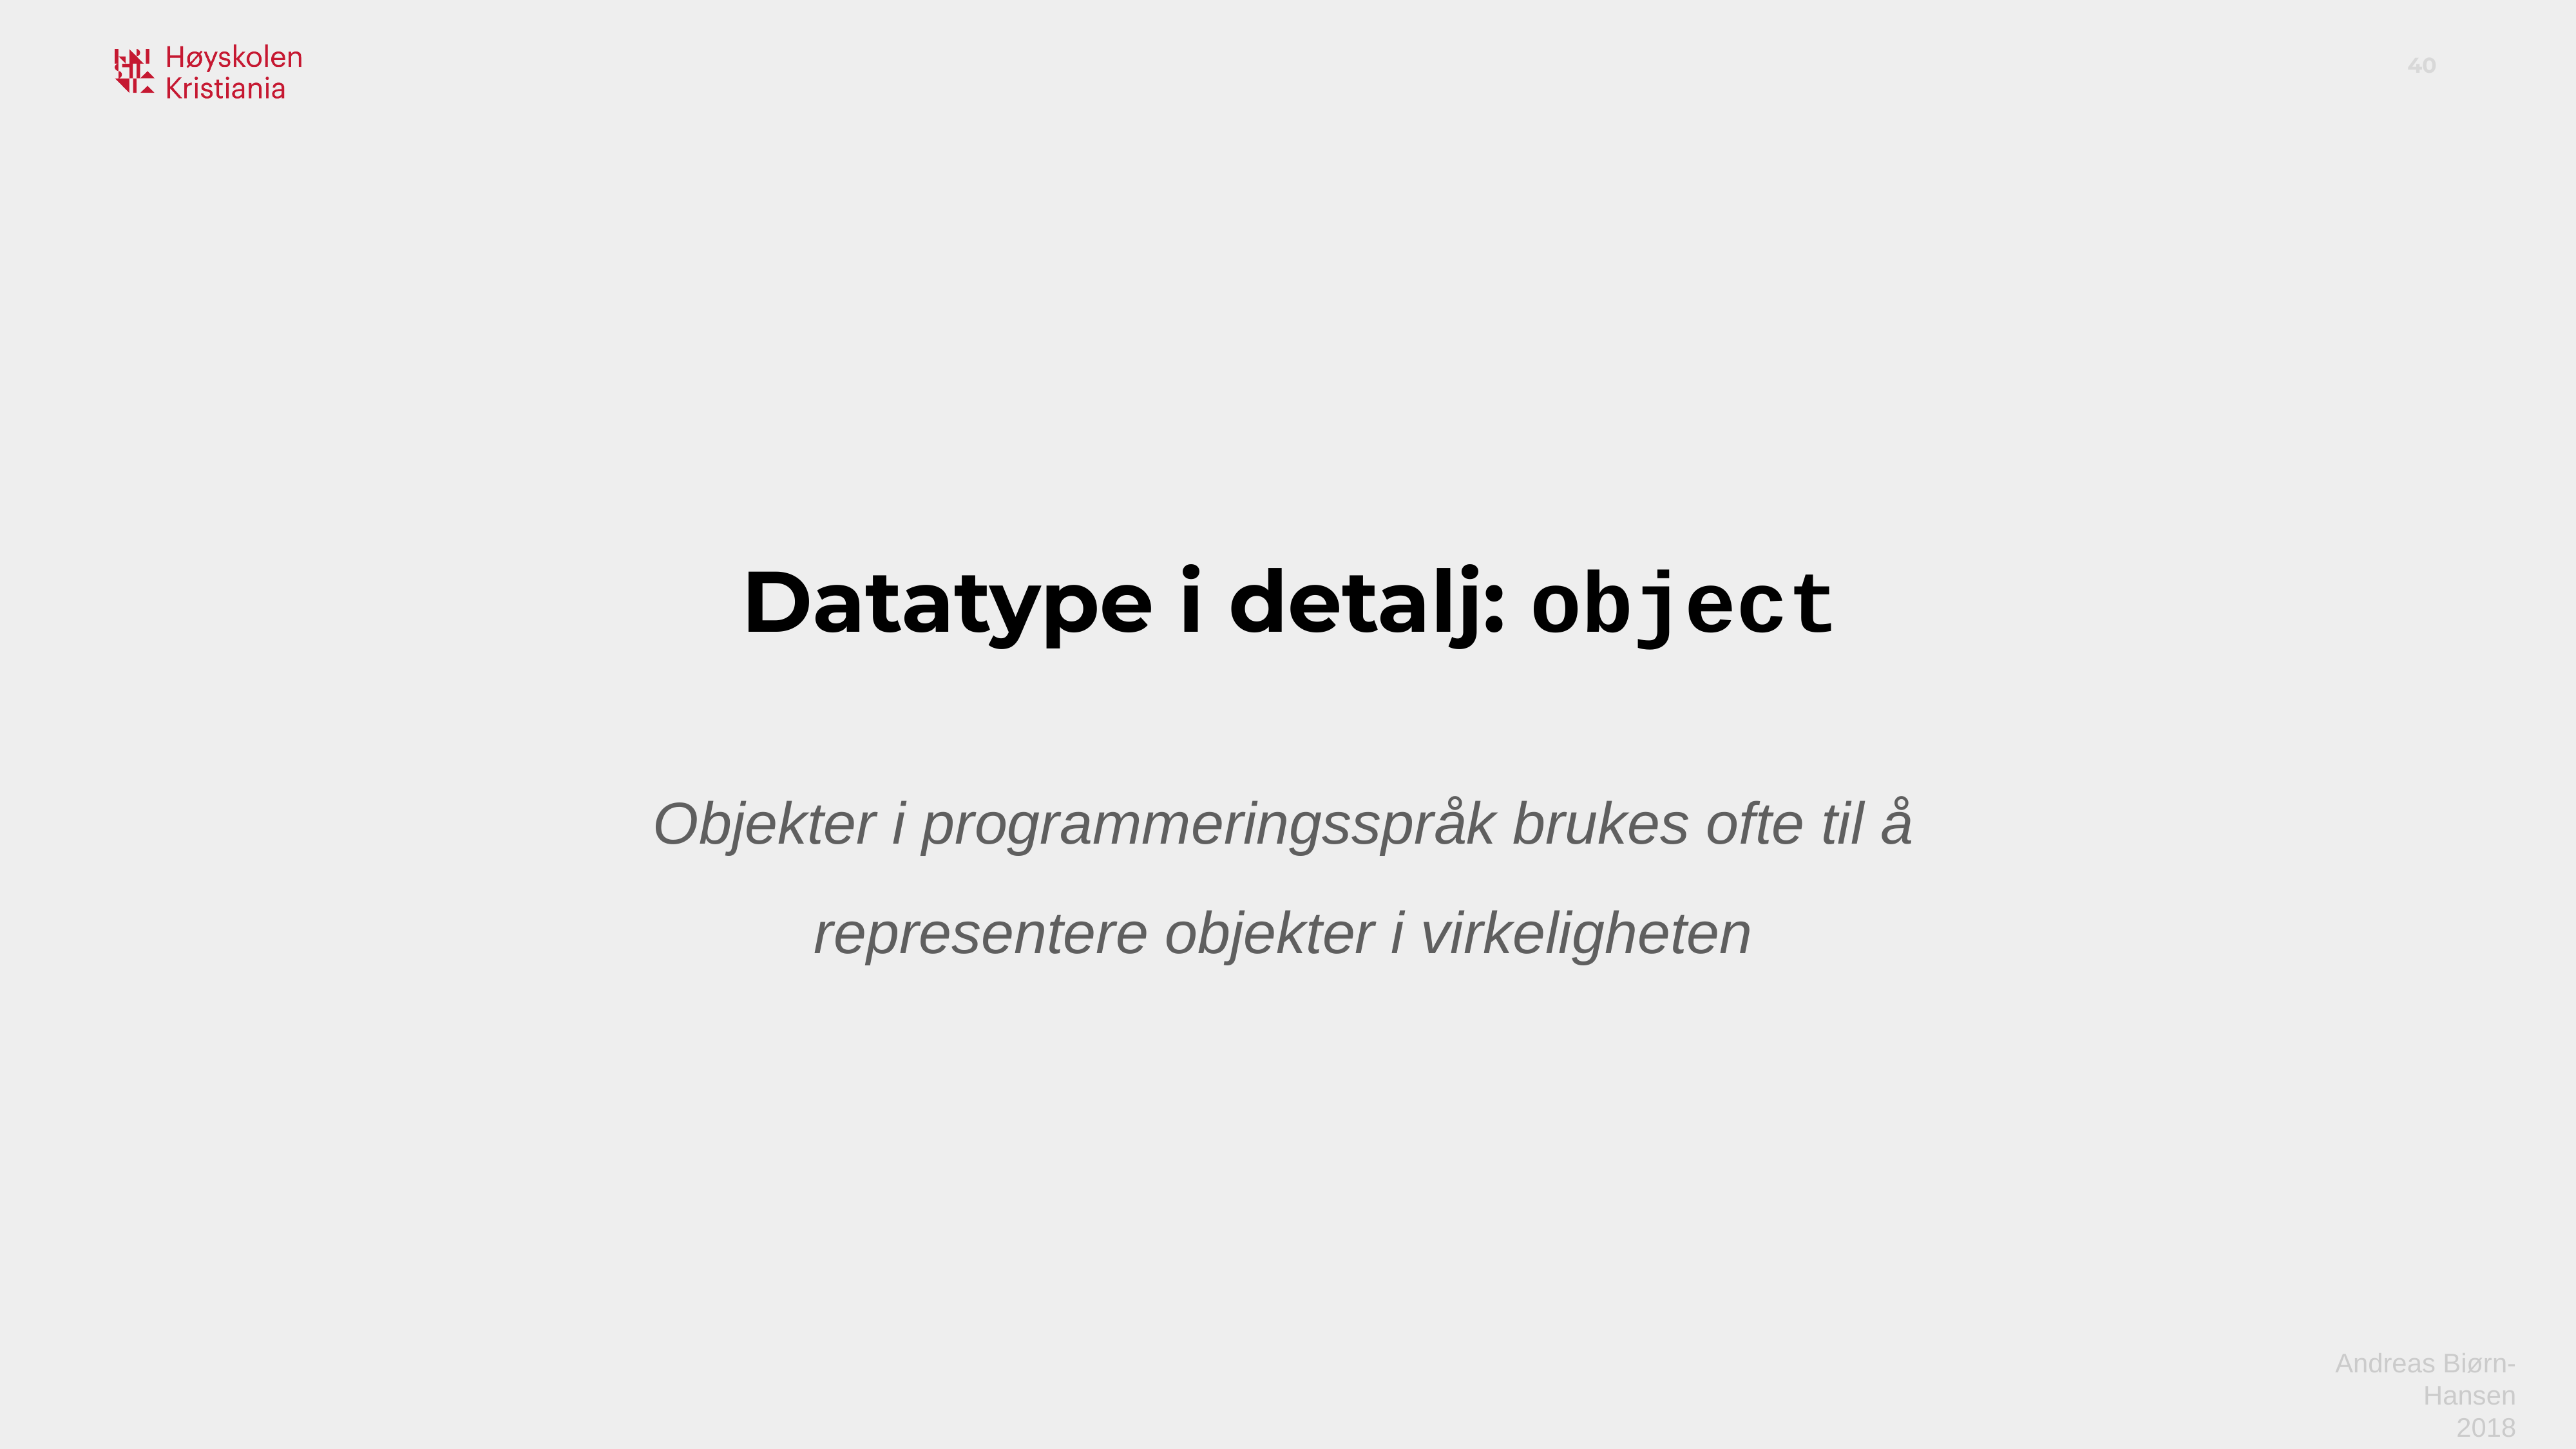

Datatype i detalj: object
Objekter i programmeringsspråk brukes ofte til å representere objekter i virkeligheten